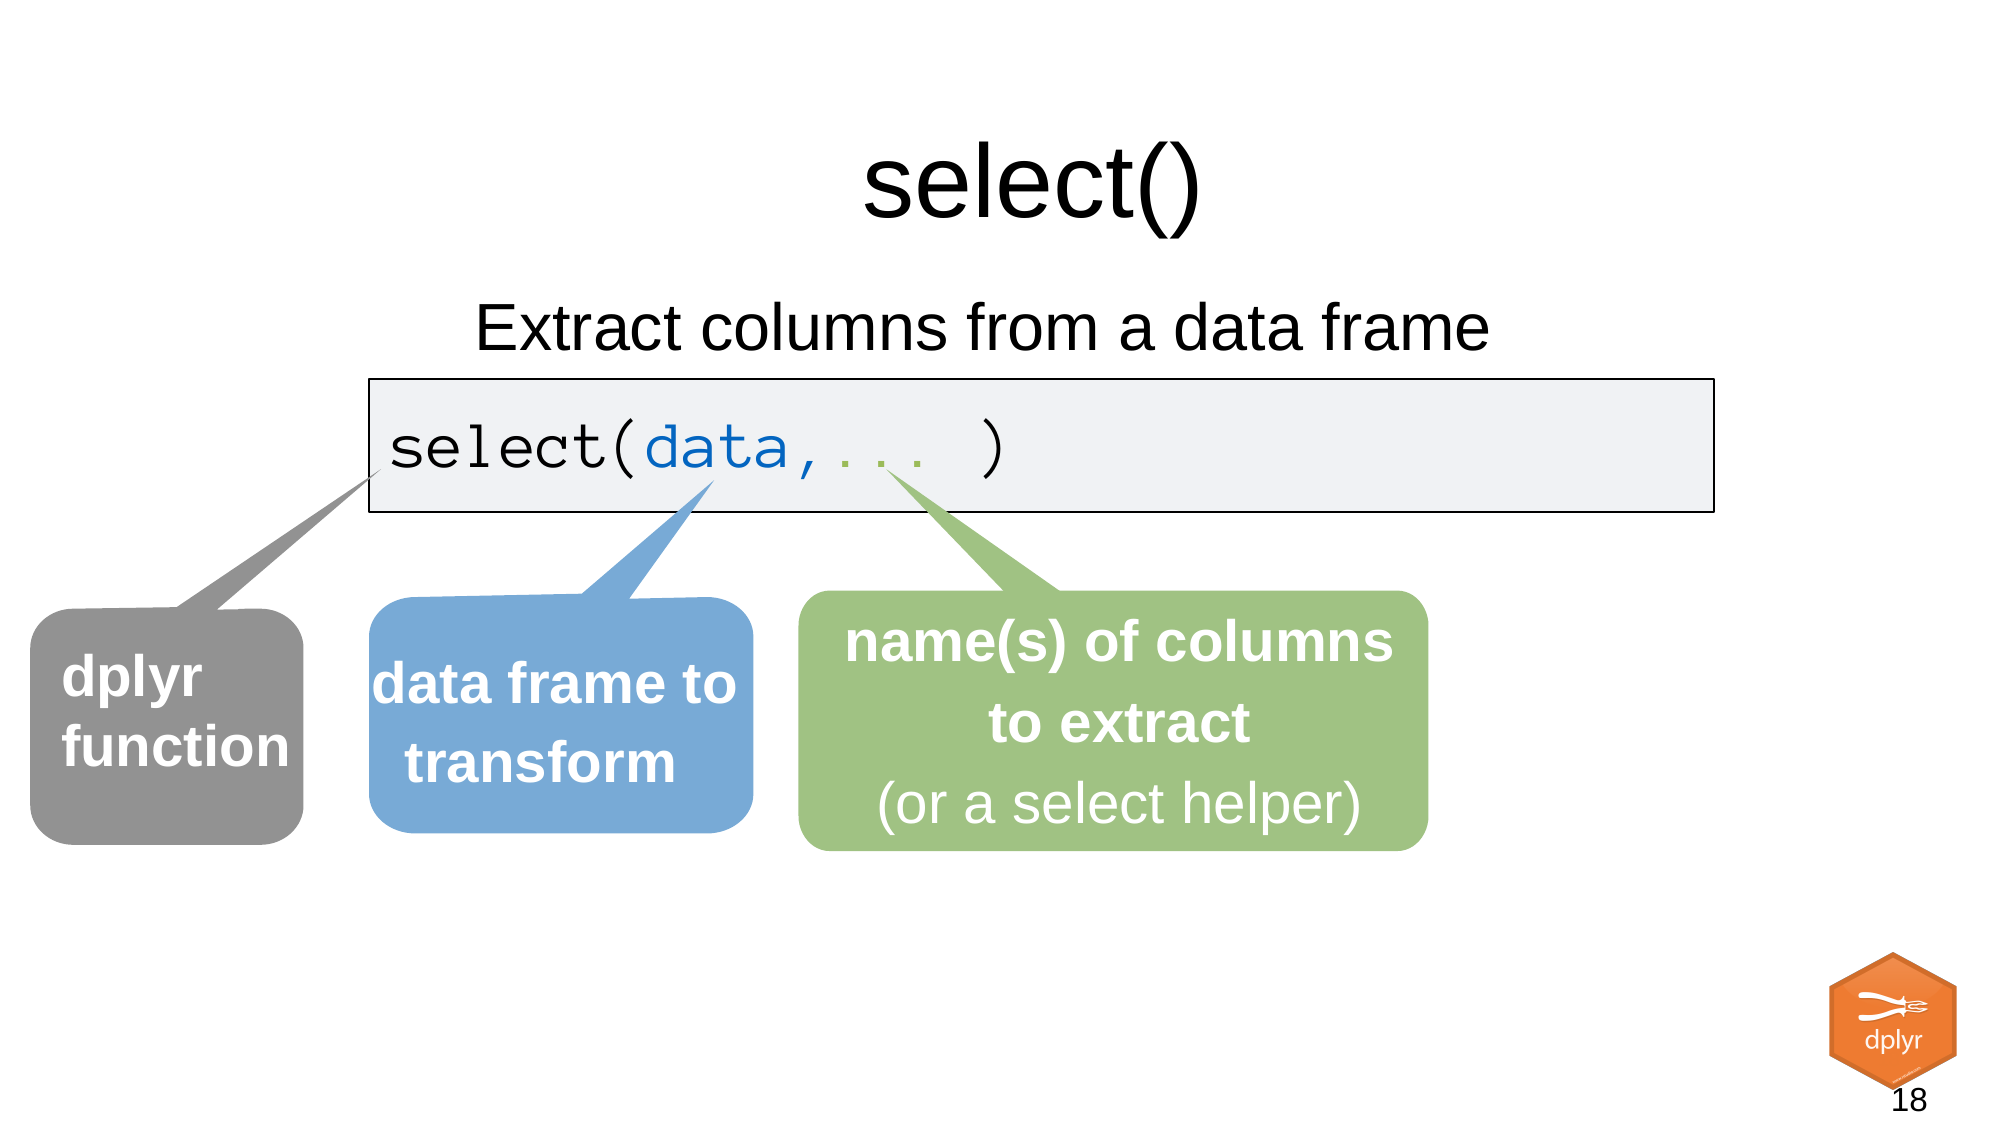

# select()
Extract columns from a data frame

select(data,... )

name(s) of columns to extract
(or a select helper) function)
data frame to  transform
data frame to transform
dplyr function

18